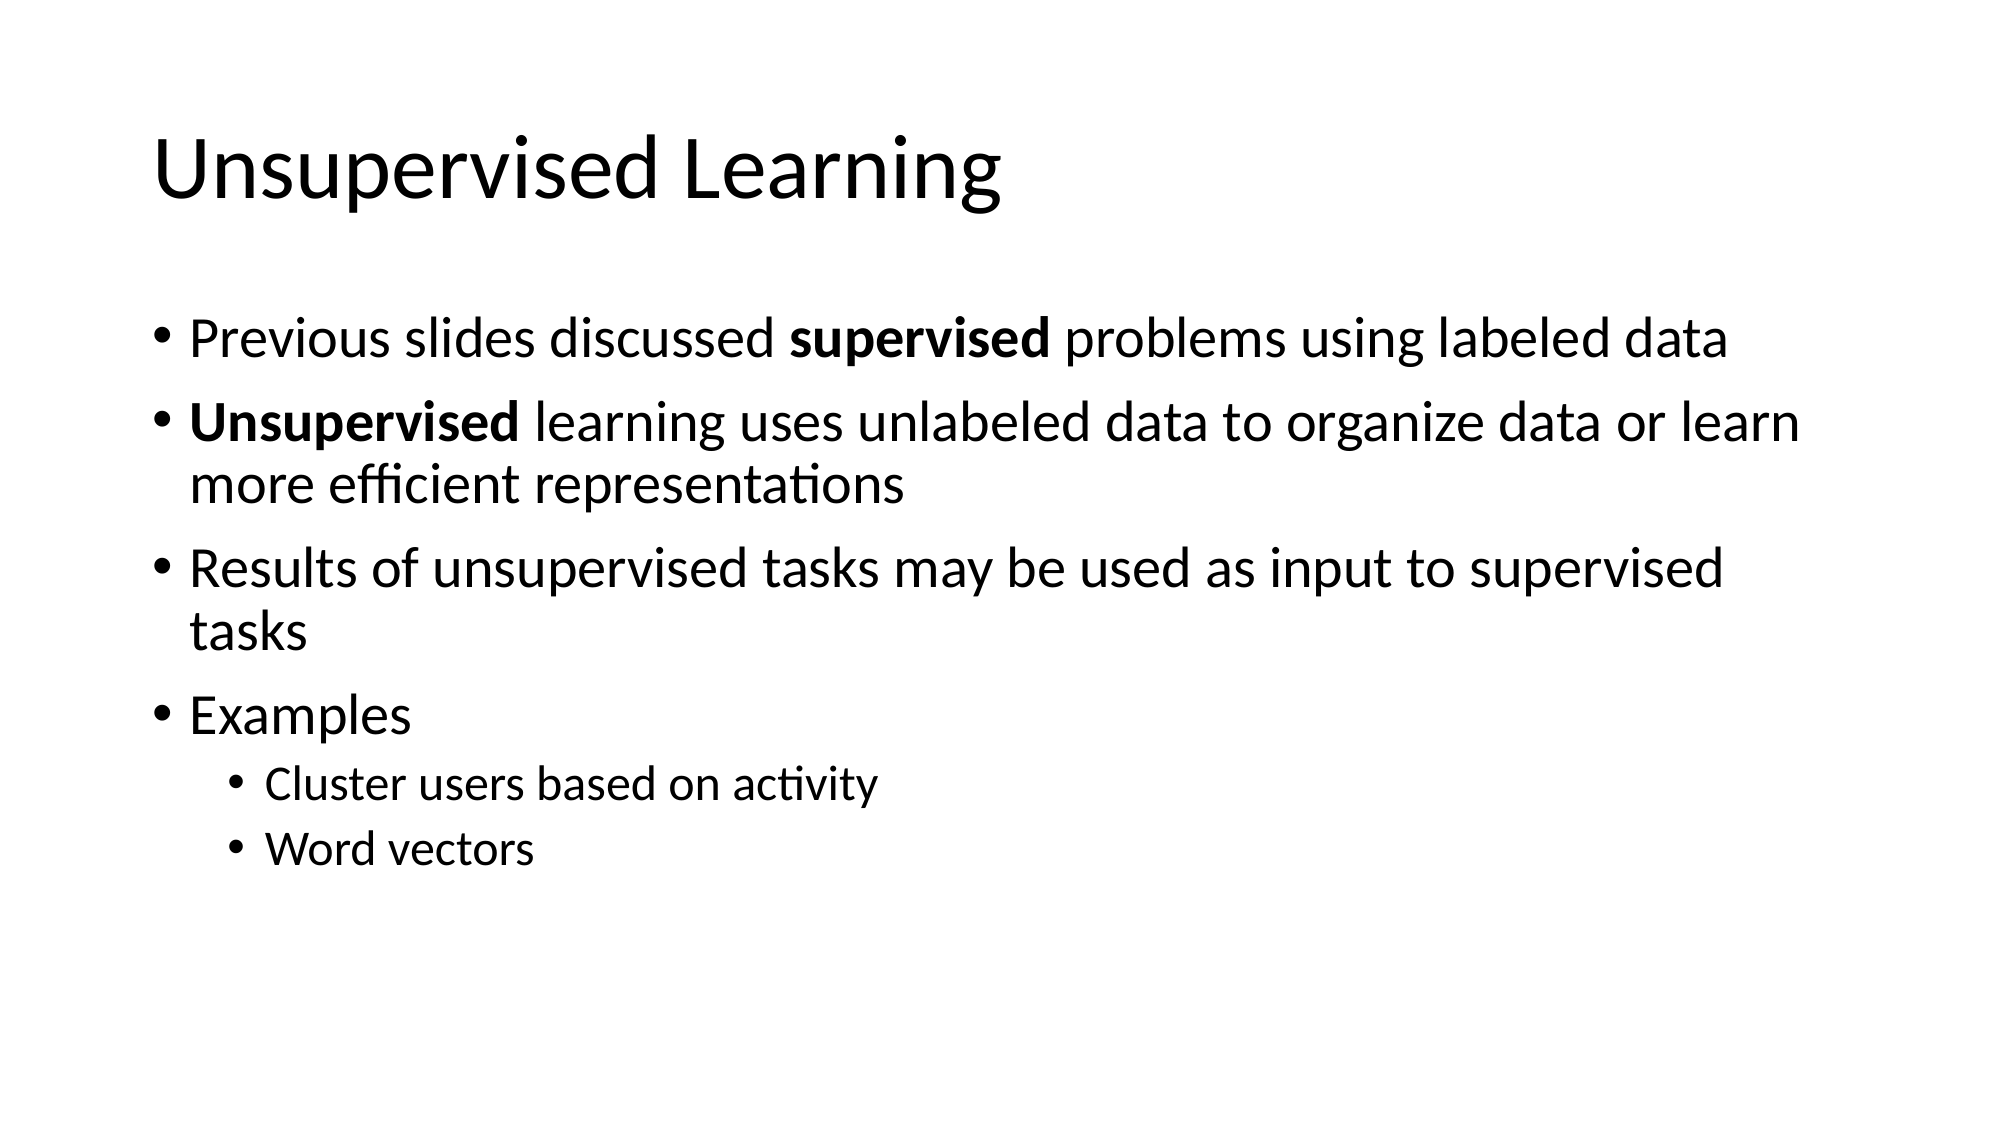

# Unsupervised Learning
Previous slides discussed supervised problems using labeled data
Unsupervised learning uses unlabeled data to organize data or learn more efficient representations
Results of unsupervised tasks may be used as input to supervised tasks
Examples
Cluster users based on activity
Word vectors